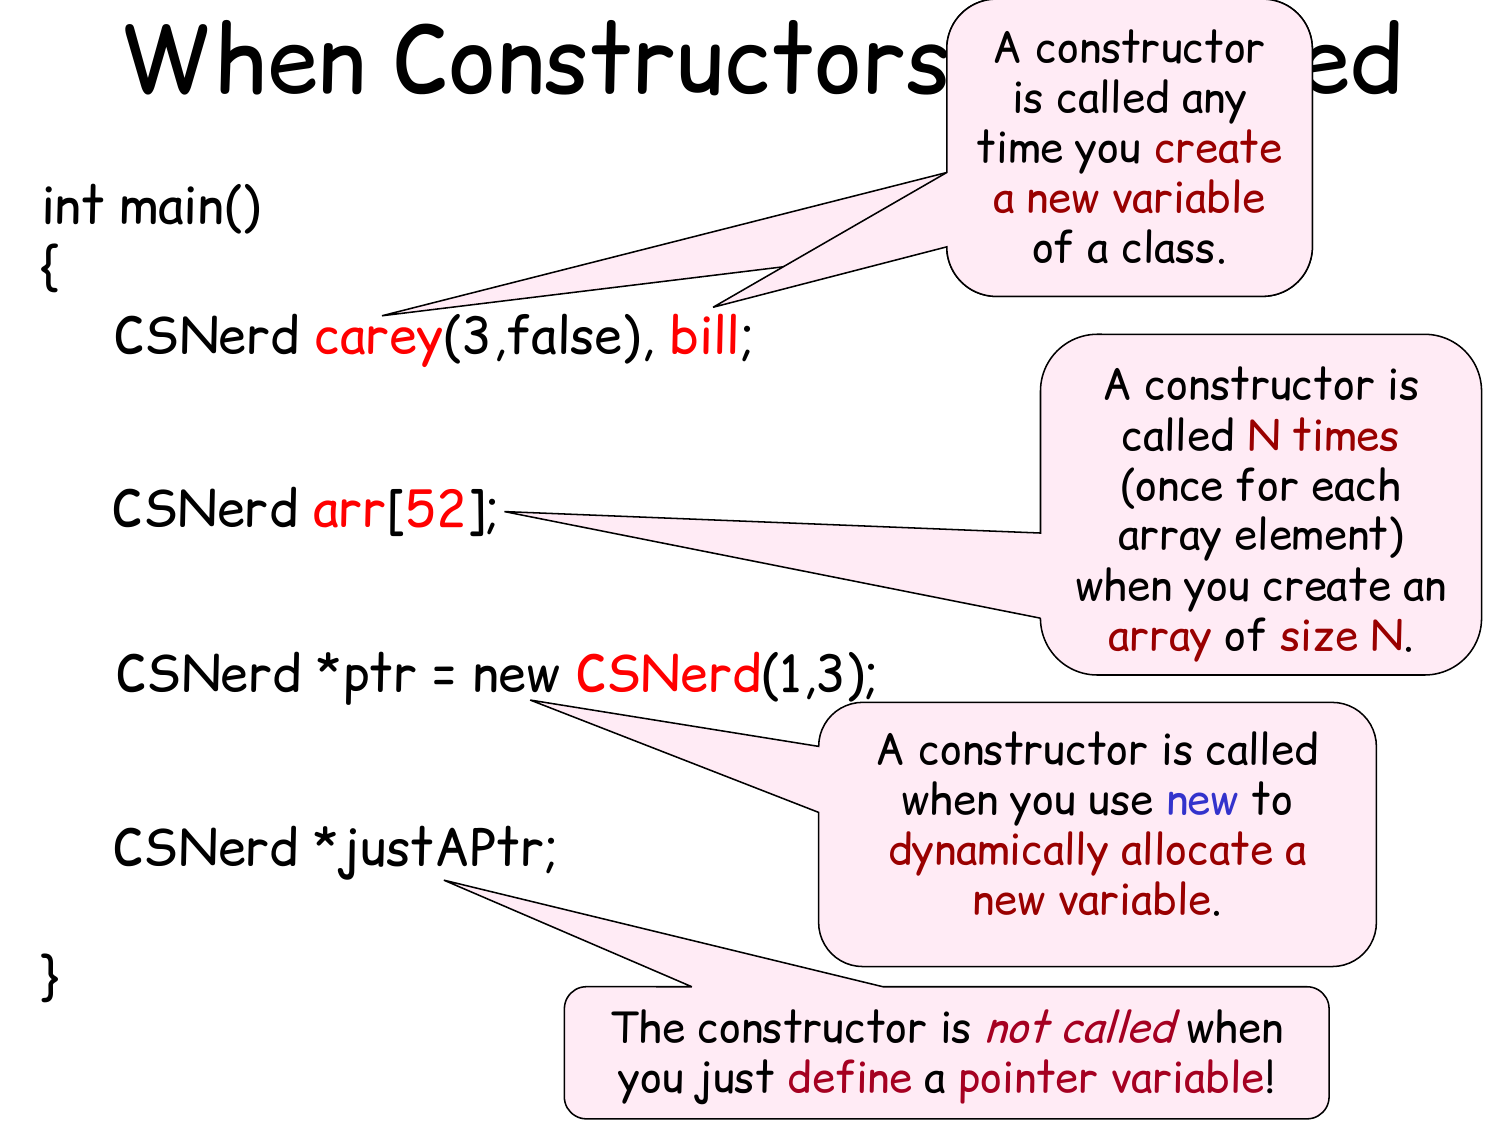

# When Constructors are Called
A constructor is called any time you create a new variable of a class.
A constructor is called any time you create a new variable for a class.
int main()
{

}
CSNerd carey(3,false), bill;
A constructor is called N times (once for each array element) when you create an array of size N.
CSNerd arr[52];
CSNerd *ptr = new CSNerd(1,3);
A constructor is called when you use new to dynamically allocate a new variable.
CSNerd *justAPtr;
The constructor is not called when you just define a pointer variable!